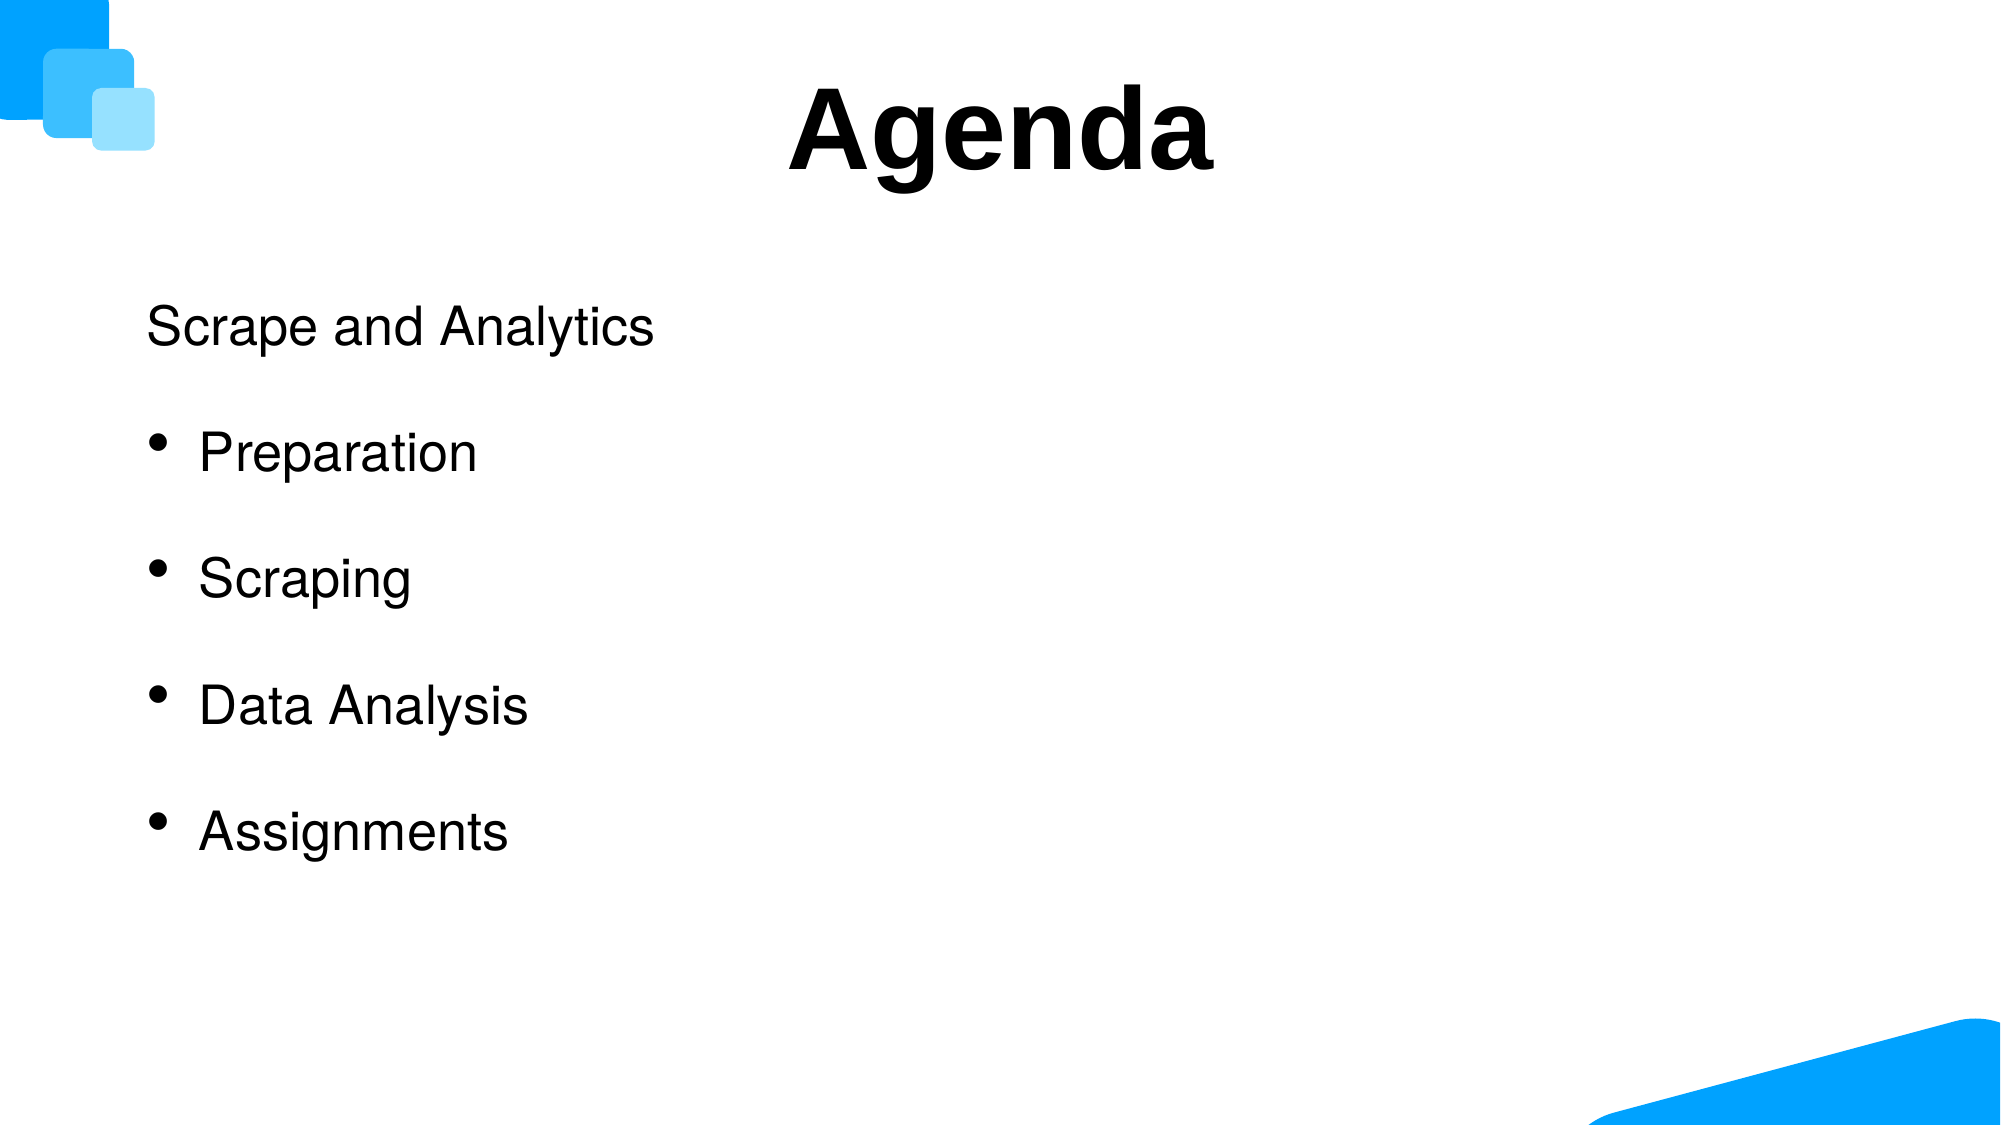

# Agenda
Scrape and Analytics
Preparation
Scraping
Data Analysis
Assignments